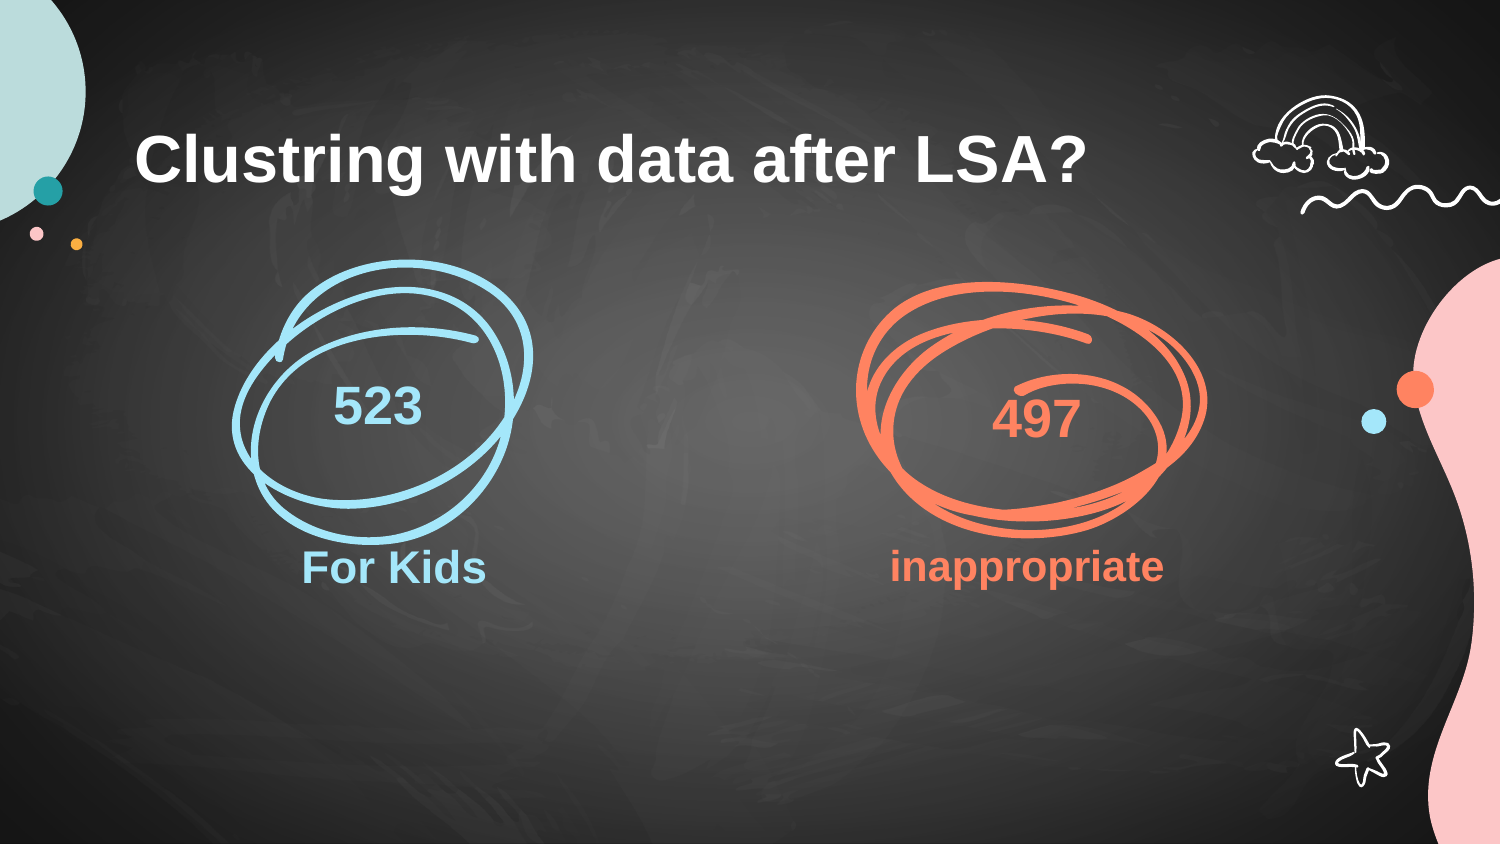

# Clustring with data after LSA?

523
497
inappropriate
For Kids